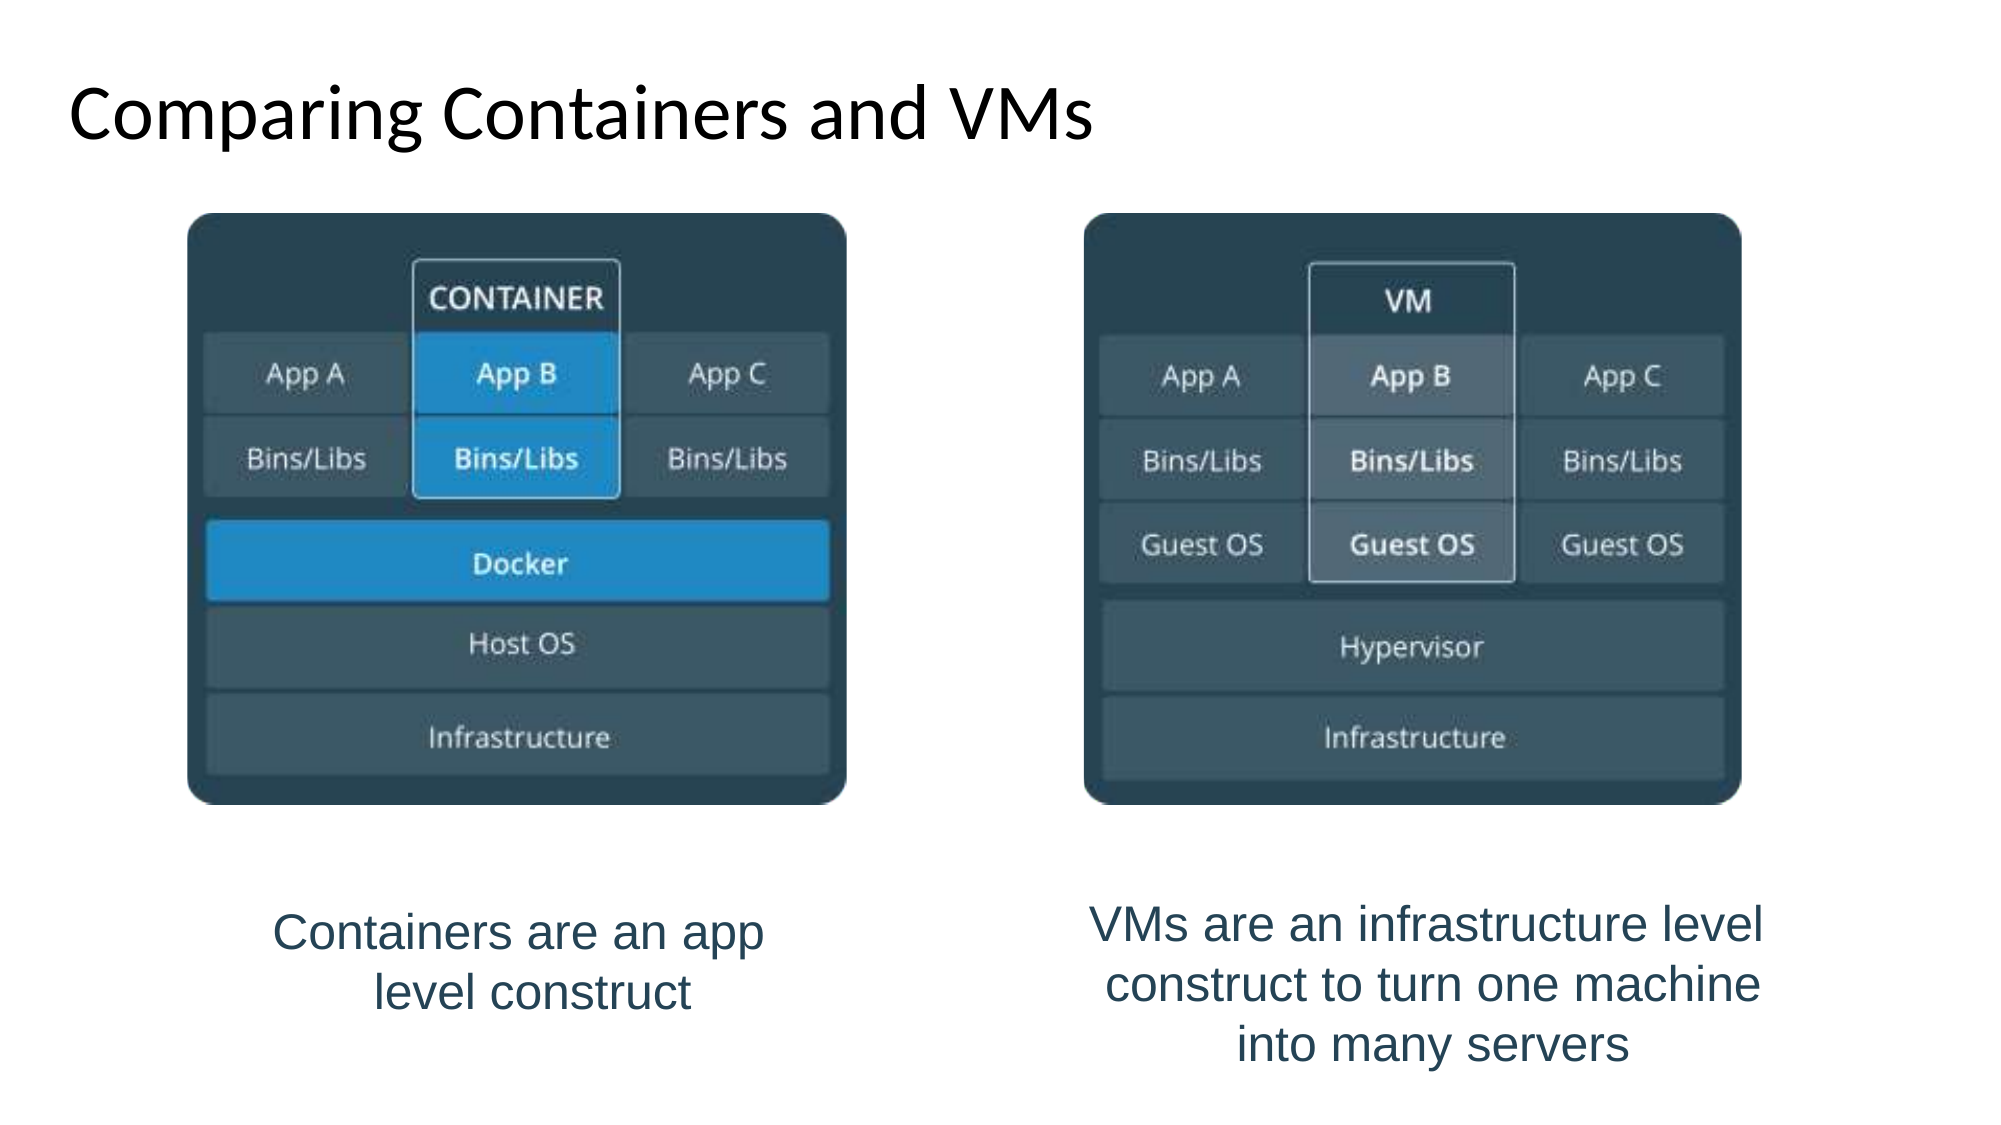

# Comparing Containers and VMs

VMs are an infrastructure level  construct to turn one machine  into many servers
Containers are an app  level construct